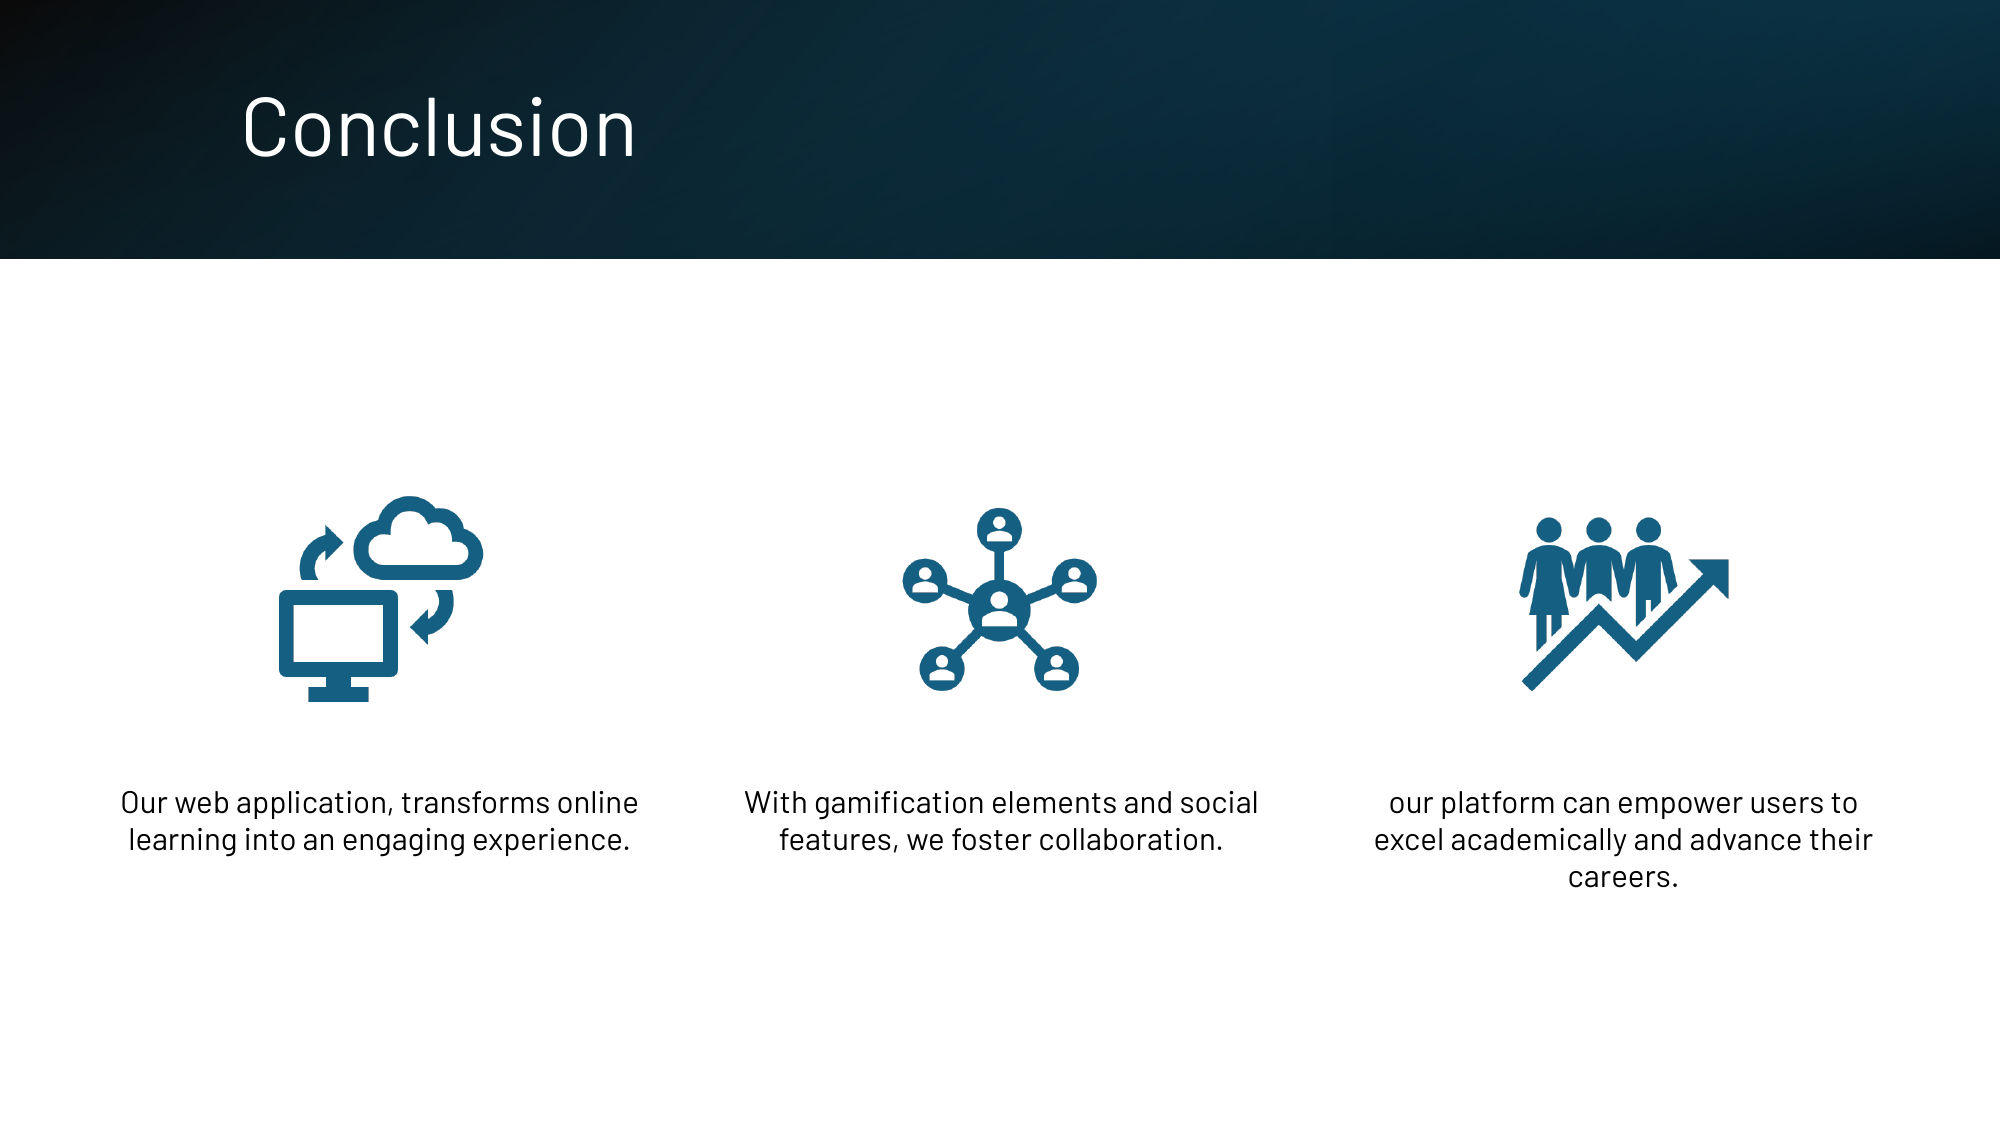

# Conclusion
Our web application, transforms online learning into an engaging experience.
With gamification elements and social features, we foster collaboration.
our platform can empower users to excel academically and advance their careers.